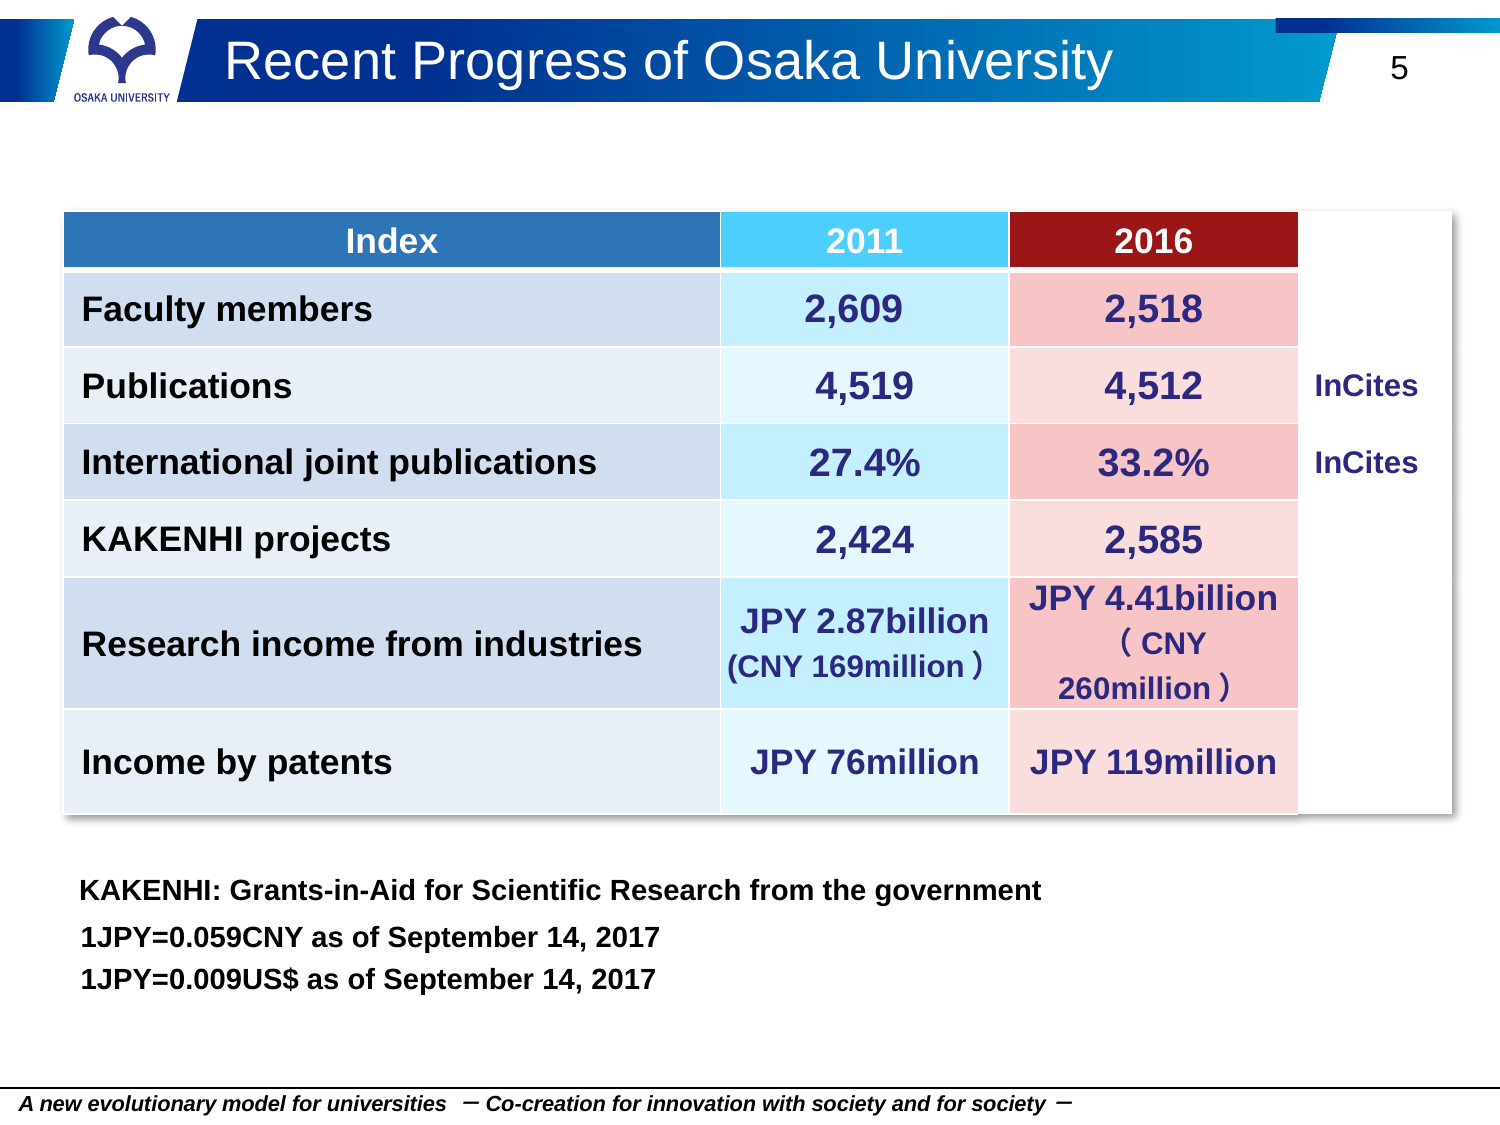

# Recent Progress of Osaka University
| Index | 2011 | 2016 |  |
| --- | --- | --- | --- |
| Faculty members | 2,609 | 2,518 |  |
| Publications | 4,519 | 4,512 | InCites |
| International joint publications | 27.4% | 33.2% | InCites |
| KAKENHI projects | 2,424 | 2,585 |  |
| Research income from industries | JPY 2.87billion (CNY 169million） | JPY 4.41billion （CNY 260million） |  |
| Income by patents | JPY 76million | JPY 119million |  |
KAKENHI: Grants-in-Aid for Scientific Research from the government
1JPY=0.059CNY as of September 14, 2017
1JPY=0.009US$ as of September 14, 2017